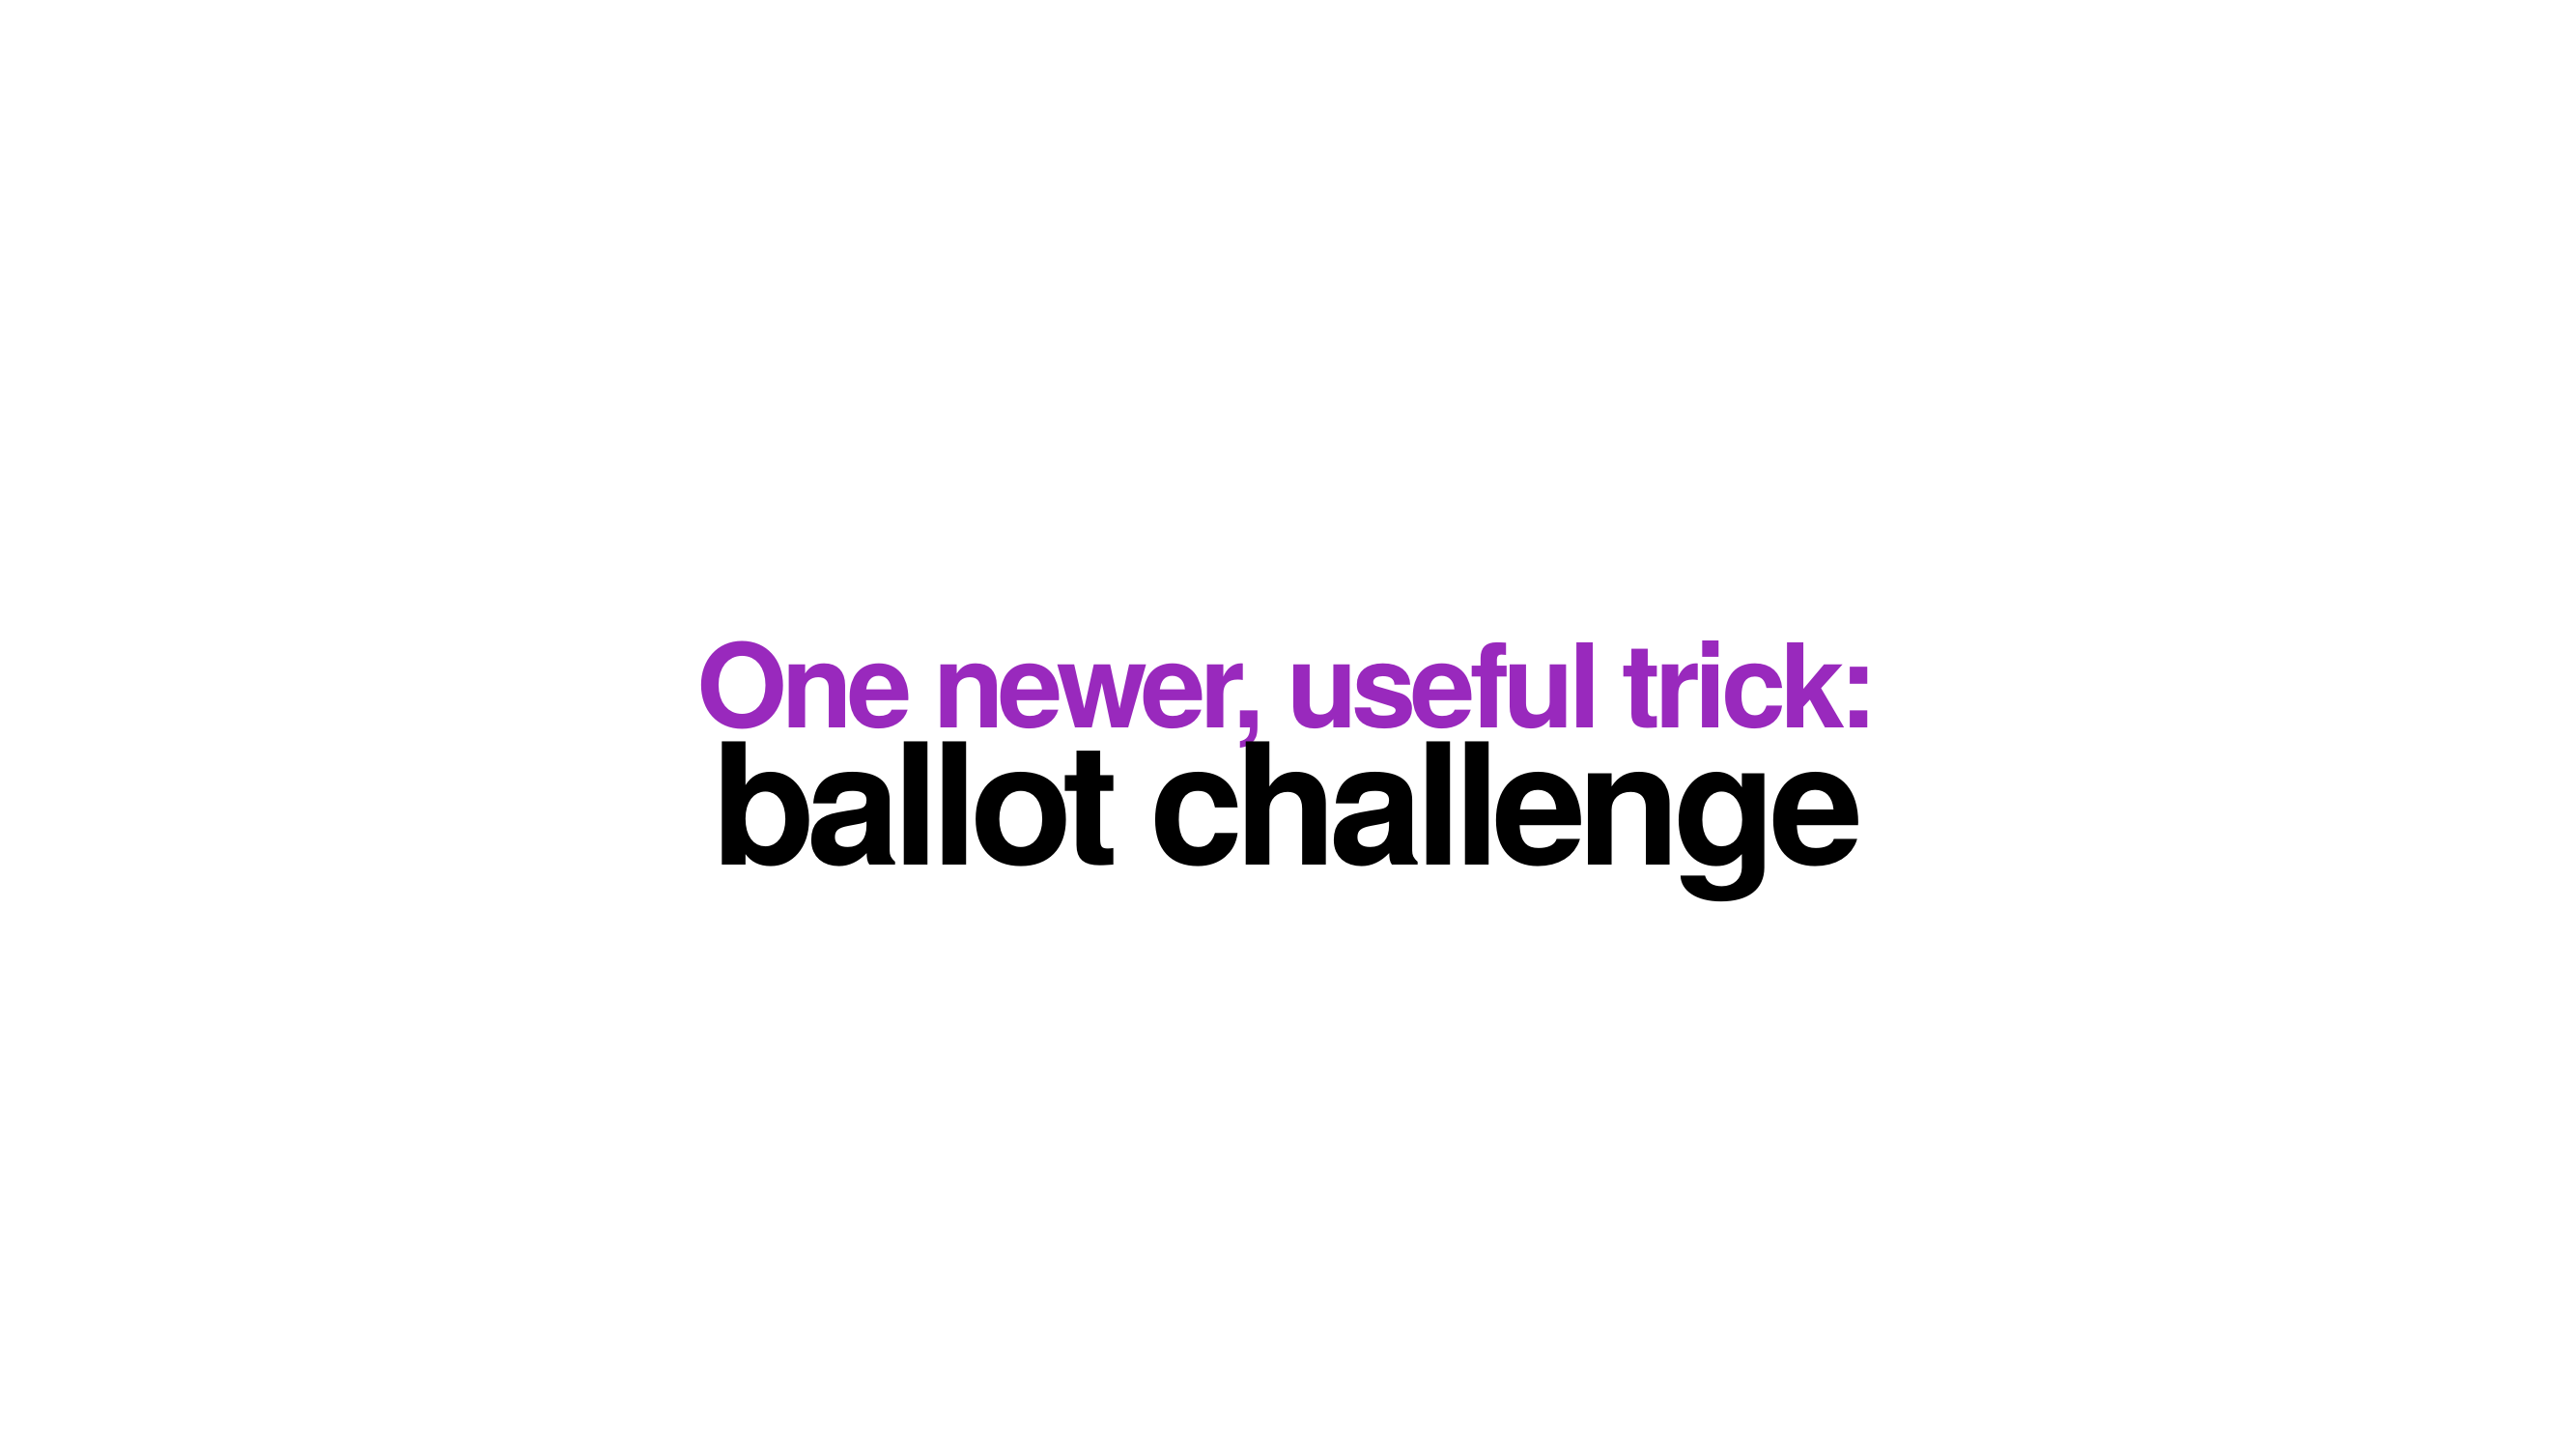

# One newer, useful trick:
ballot challenge